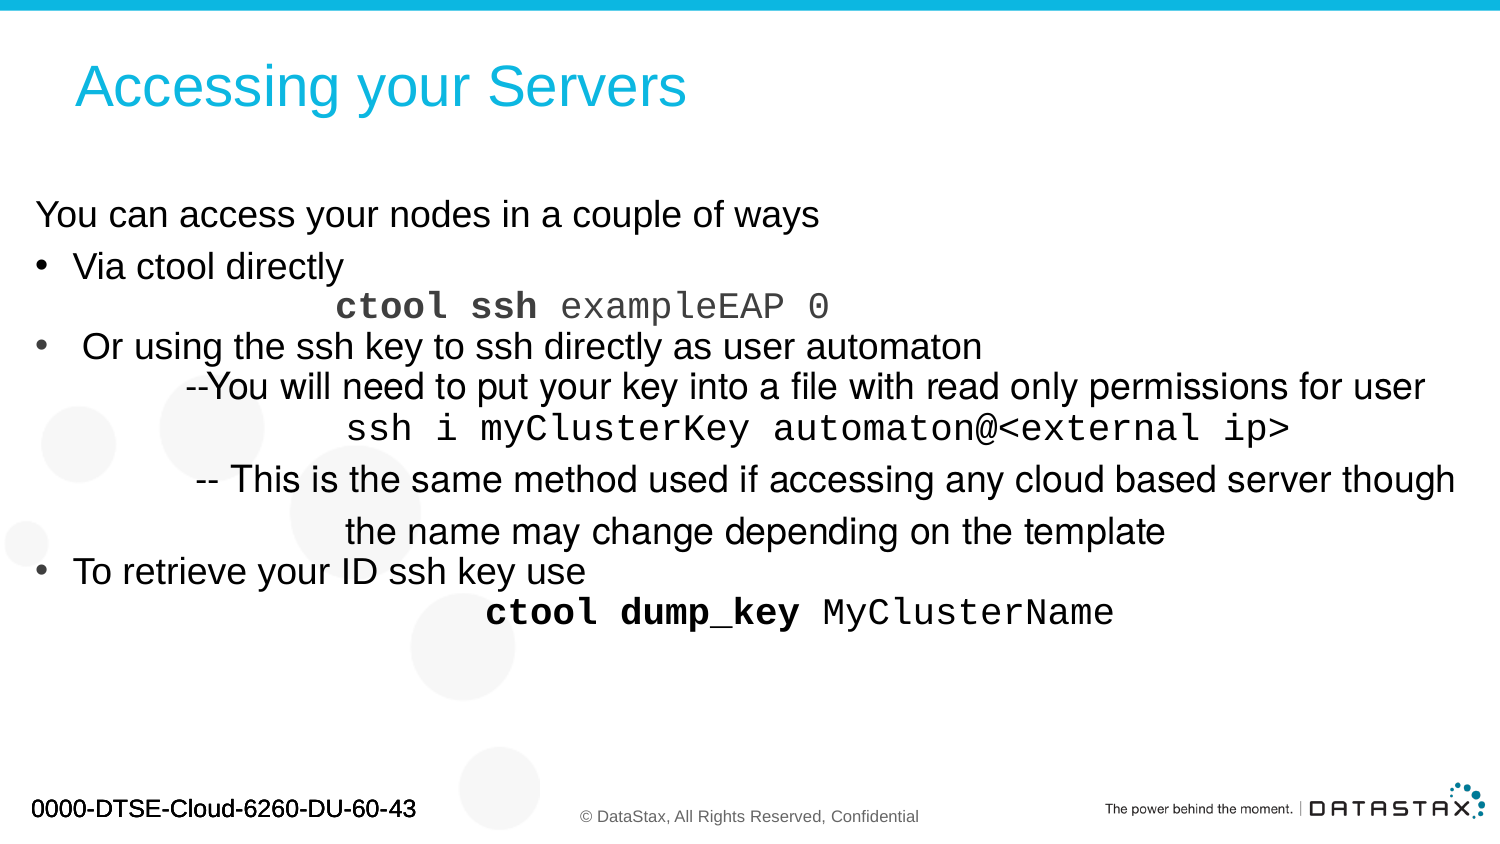

# Accessing your Servers
You can access your nodes in a couple of ways
Via ctool directly
		ctool ssh exampleEAP 0
Or using the ssh key to ssh directly as user automaton
		--You will need to put your key into a file with read only permissions for user
			ssh i myClusterKey automaton@<external ip>
		-- This is the same method used if accessing any cloud based server though
			the name may change depending on the template
To retrieve your ID ssh key use
			ctool dump_key MyClusterName

0000-DTSE-Cloud-6260-DU-60-43
0000-DTSE-Cloud-6260-DU-60-43
0000-DTSE-Cloud-6260-DU-60-43